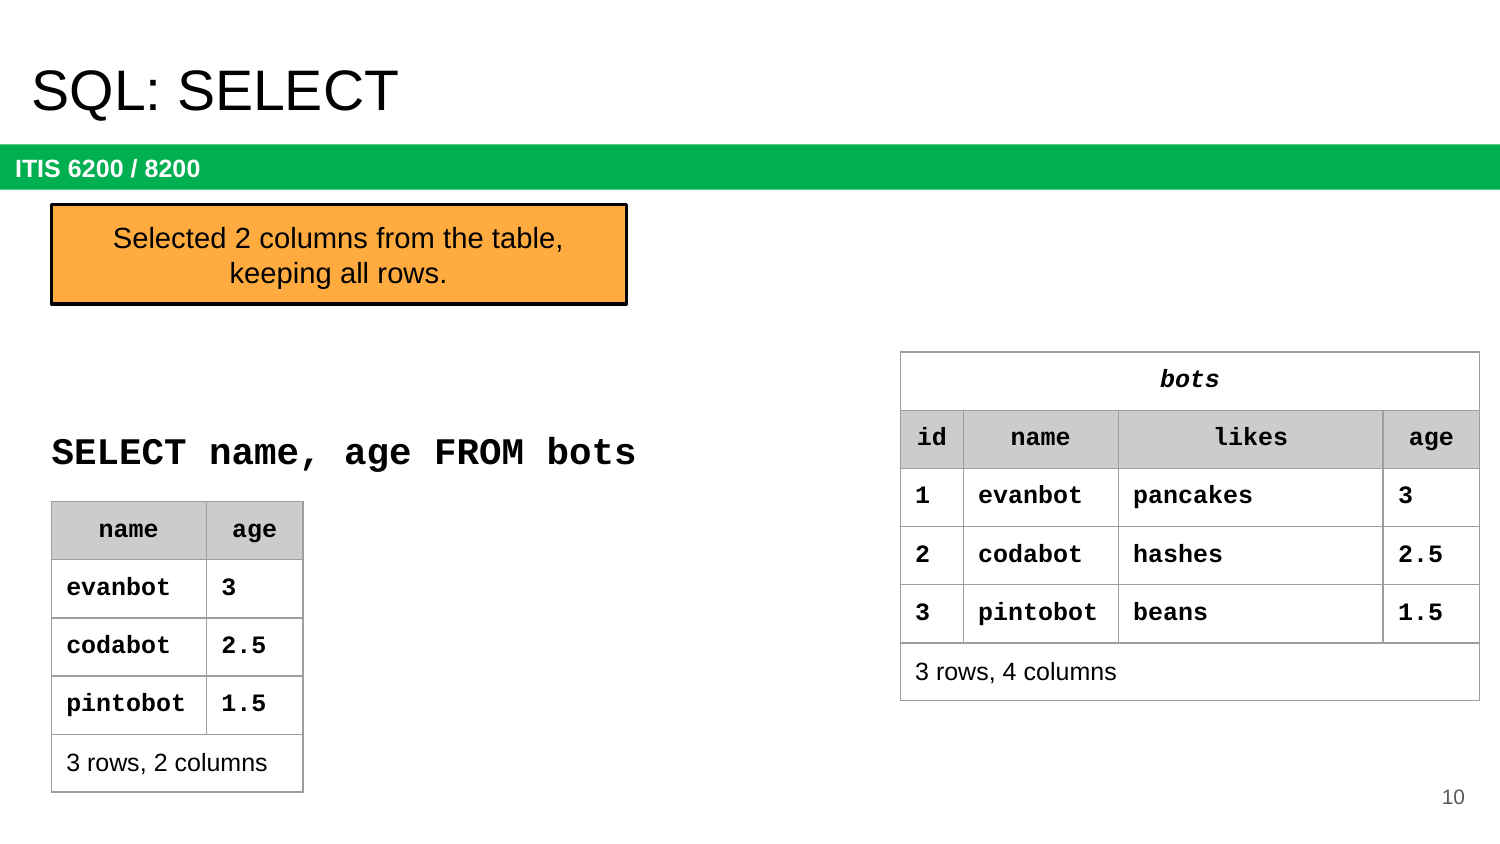

# SQL: SELECT
Selected 2 columns from the table, keeping all rows.
| bots |  |  |  |
| --- | --- | --- | --- |
| id | name | likes | age |
| 1 | evanbot | pancakes | 3 |
| 2 | codabot | hashes | 2.5 |
| 3 | pintobot | beans | 1.5 |
| 3 rows, 4 columns |  |  |  |
SELECT name, age FROM bots
| name | age |
| --- | --- |
| evanbot | 3 |
| codabot | 2.5 |
| pintobot | 1.5 |
| 3 rows, 2 columns |  |
10